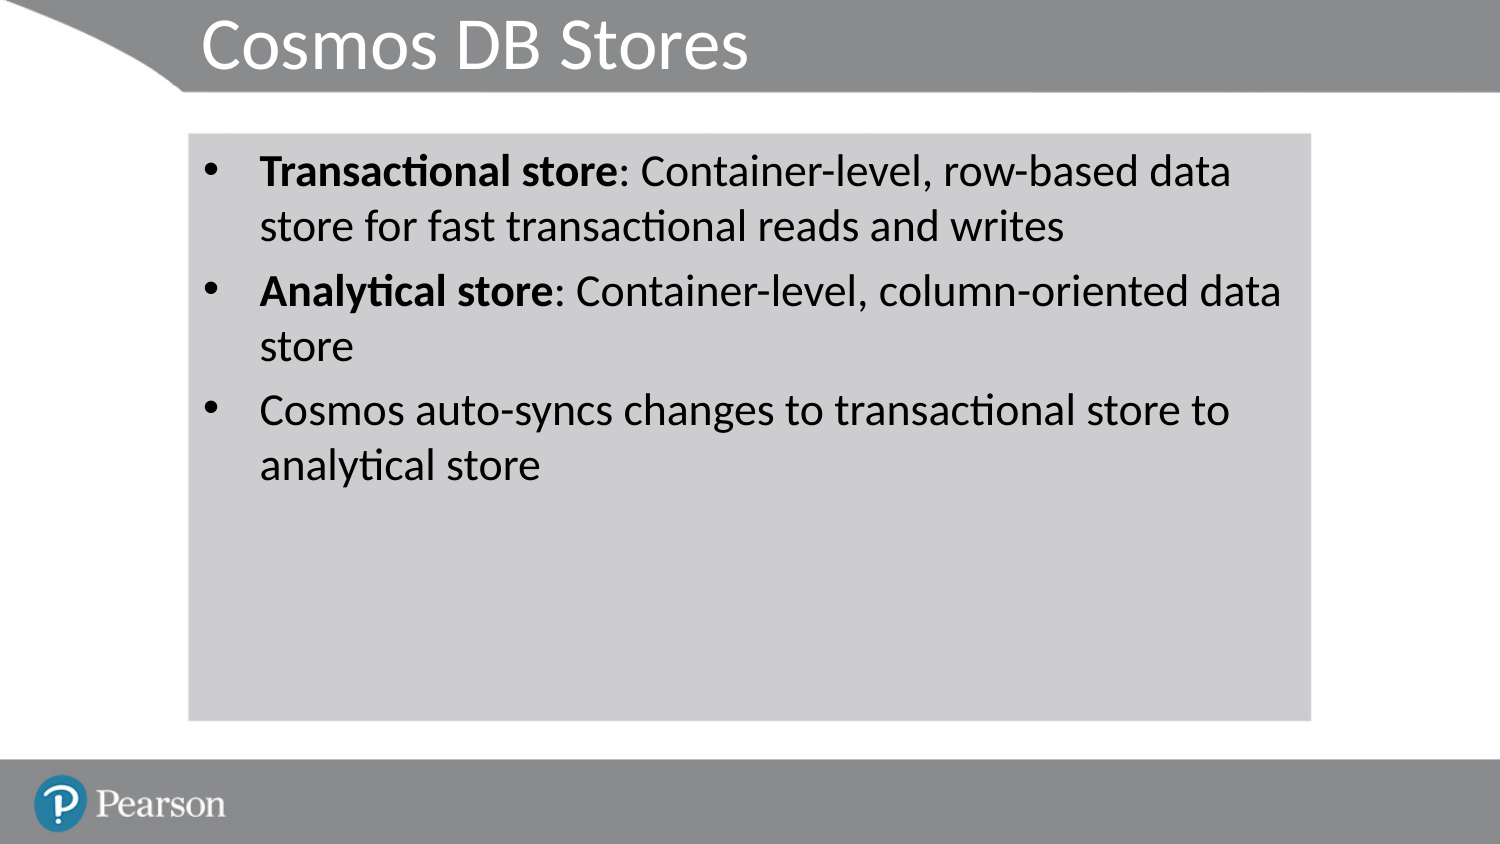

# Cosmos DB Stores
Transactional store: Container-level, row-based data store for fast transactional reads and writes
Analytical store: Container-level, column-oriented data store
Cosmos auto-syncs changes to transactional store to analytical store